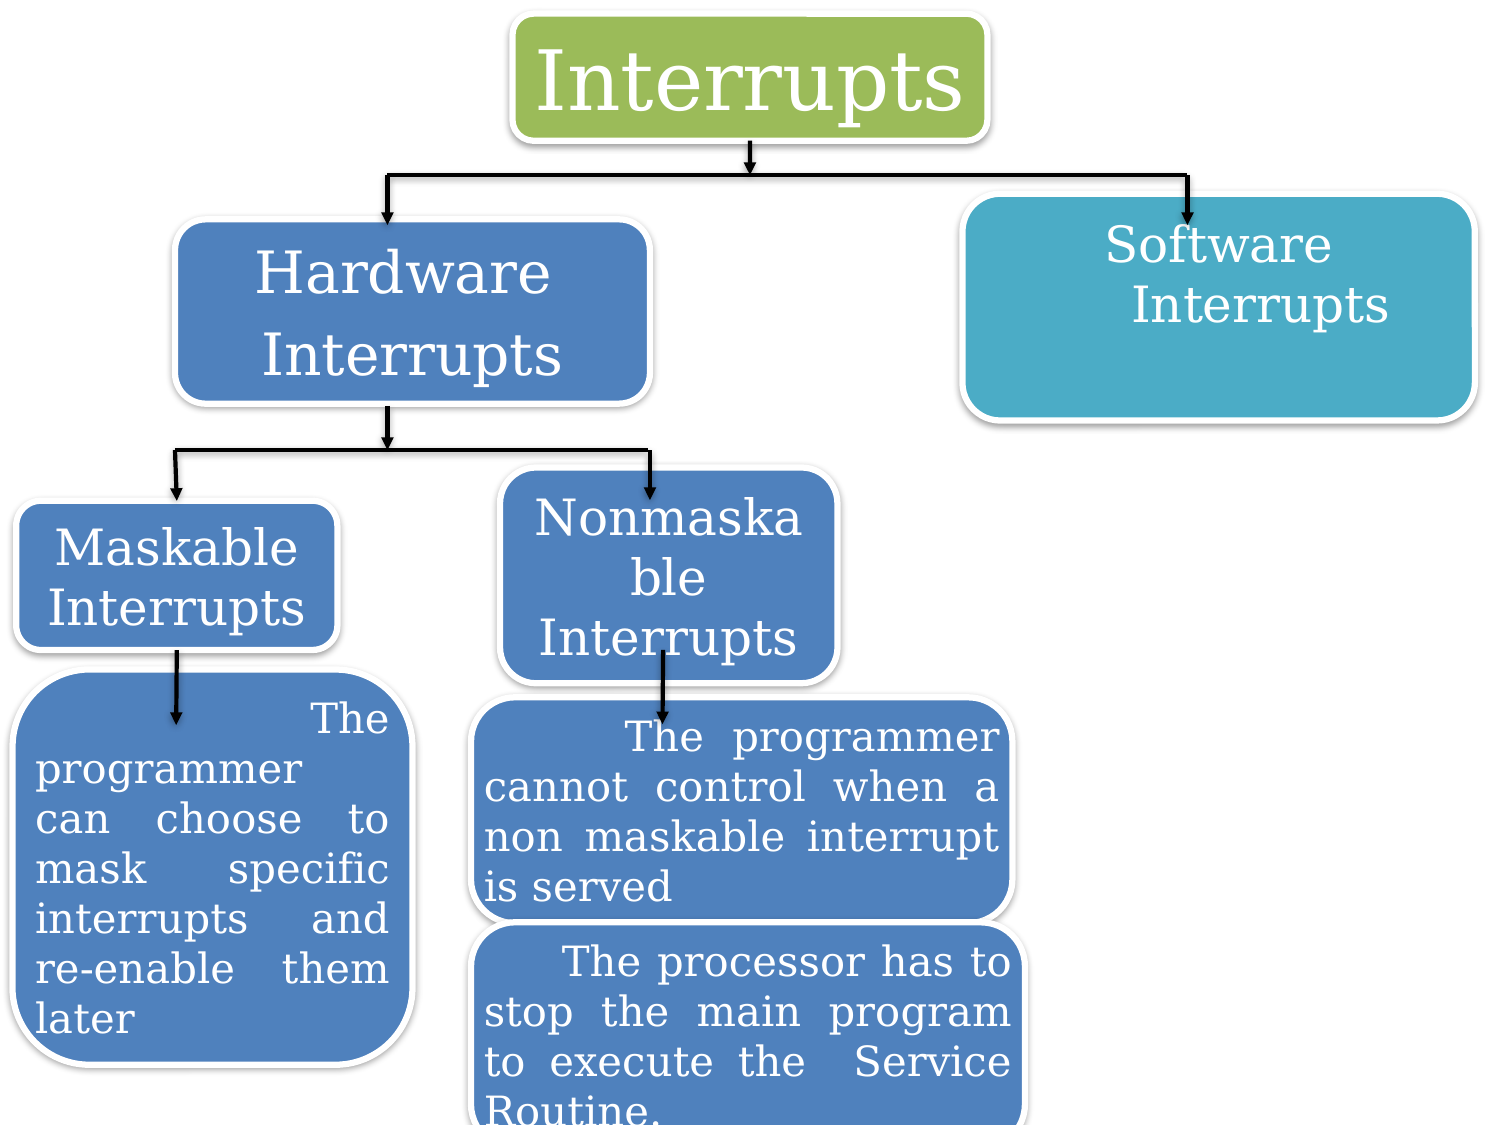

Interrupts
Hardware
Interrupts
Software Interrupts

Nonmaskable Interrupts
Maskable Interrupts
      The programmer can choose to mask specific interrupts and re-enable them later
     The programmer cannot control when a non maskable interrupt is served
     The processor has to stop the main program to execute the  Service Routine.